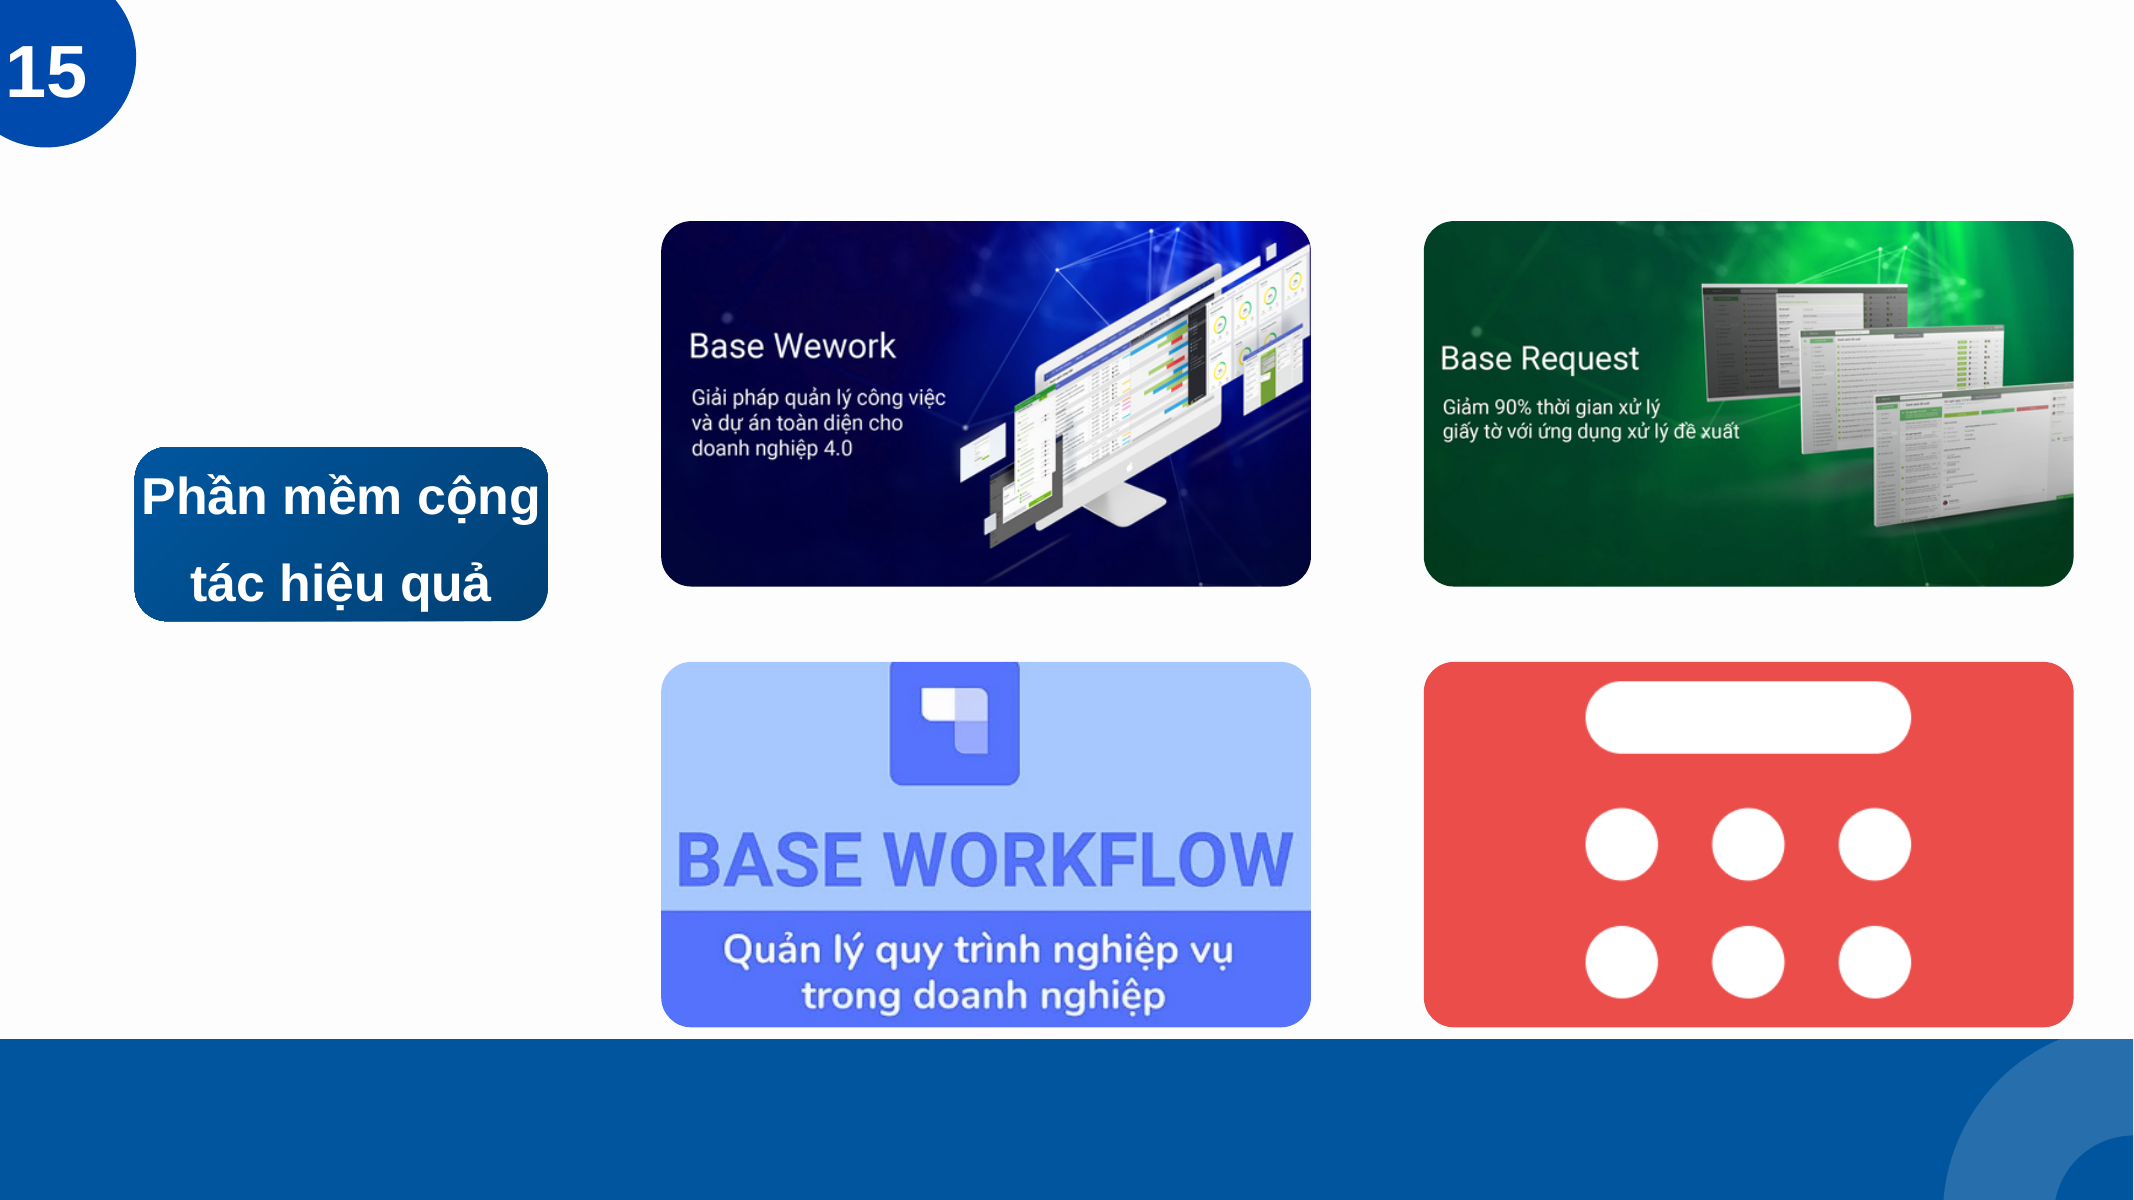

15

Phần mềm cộng tác hiệu quả